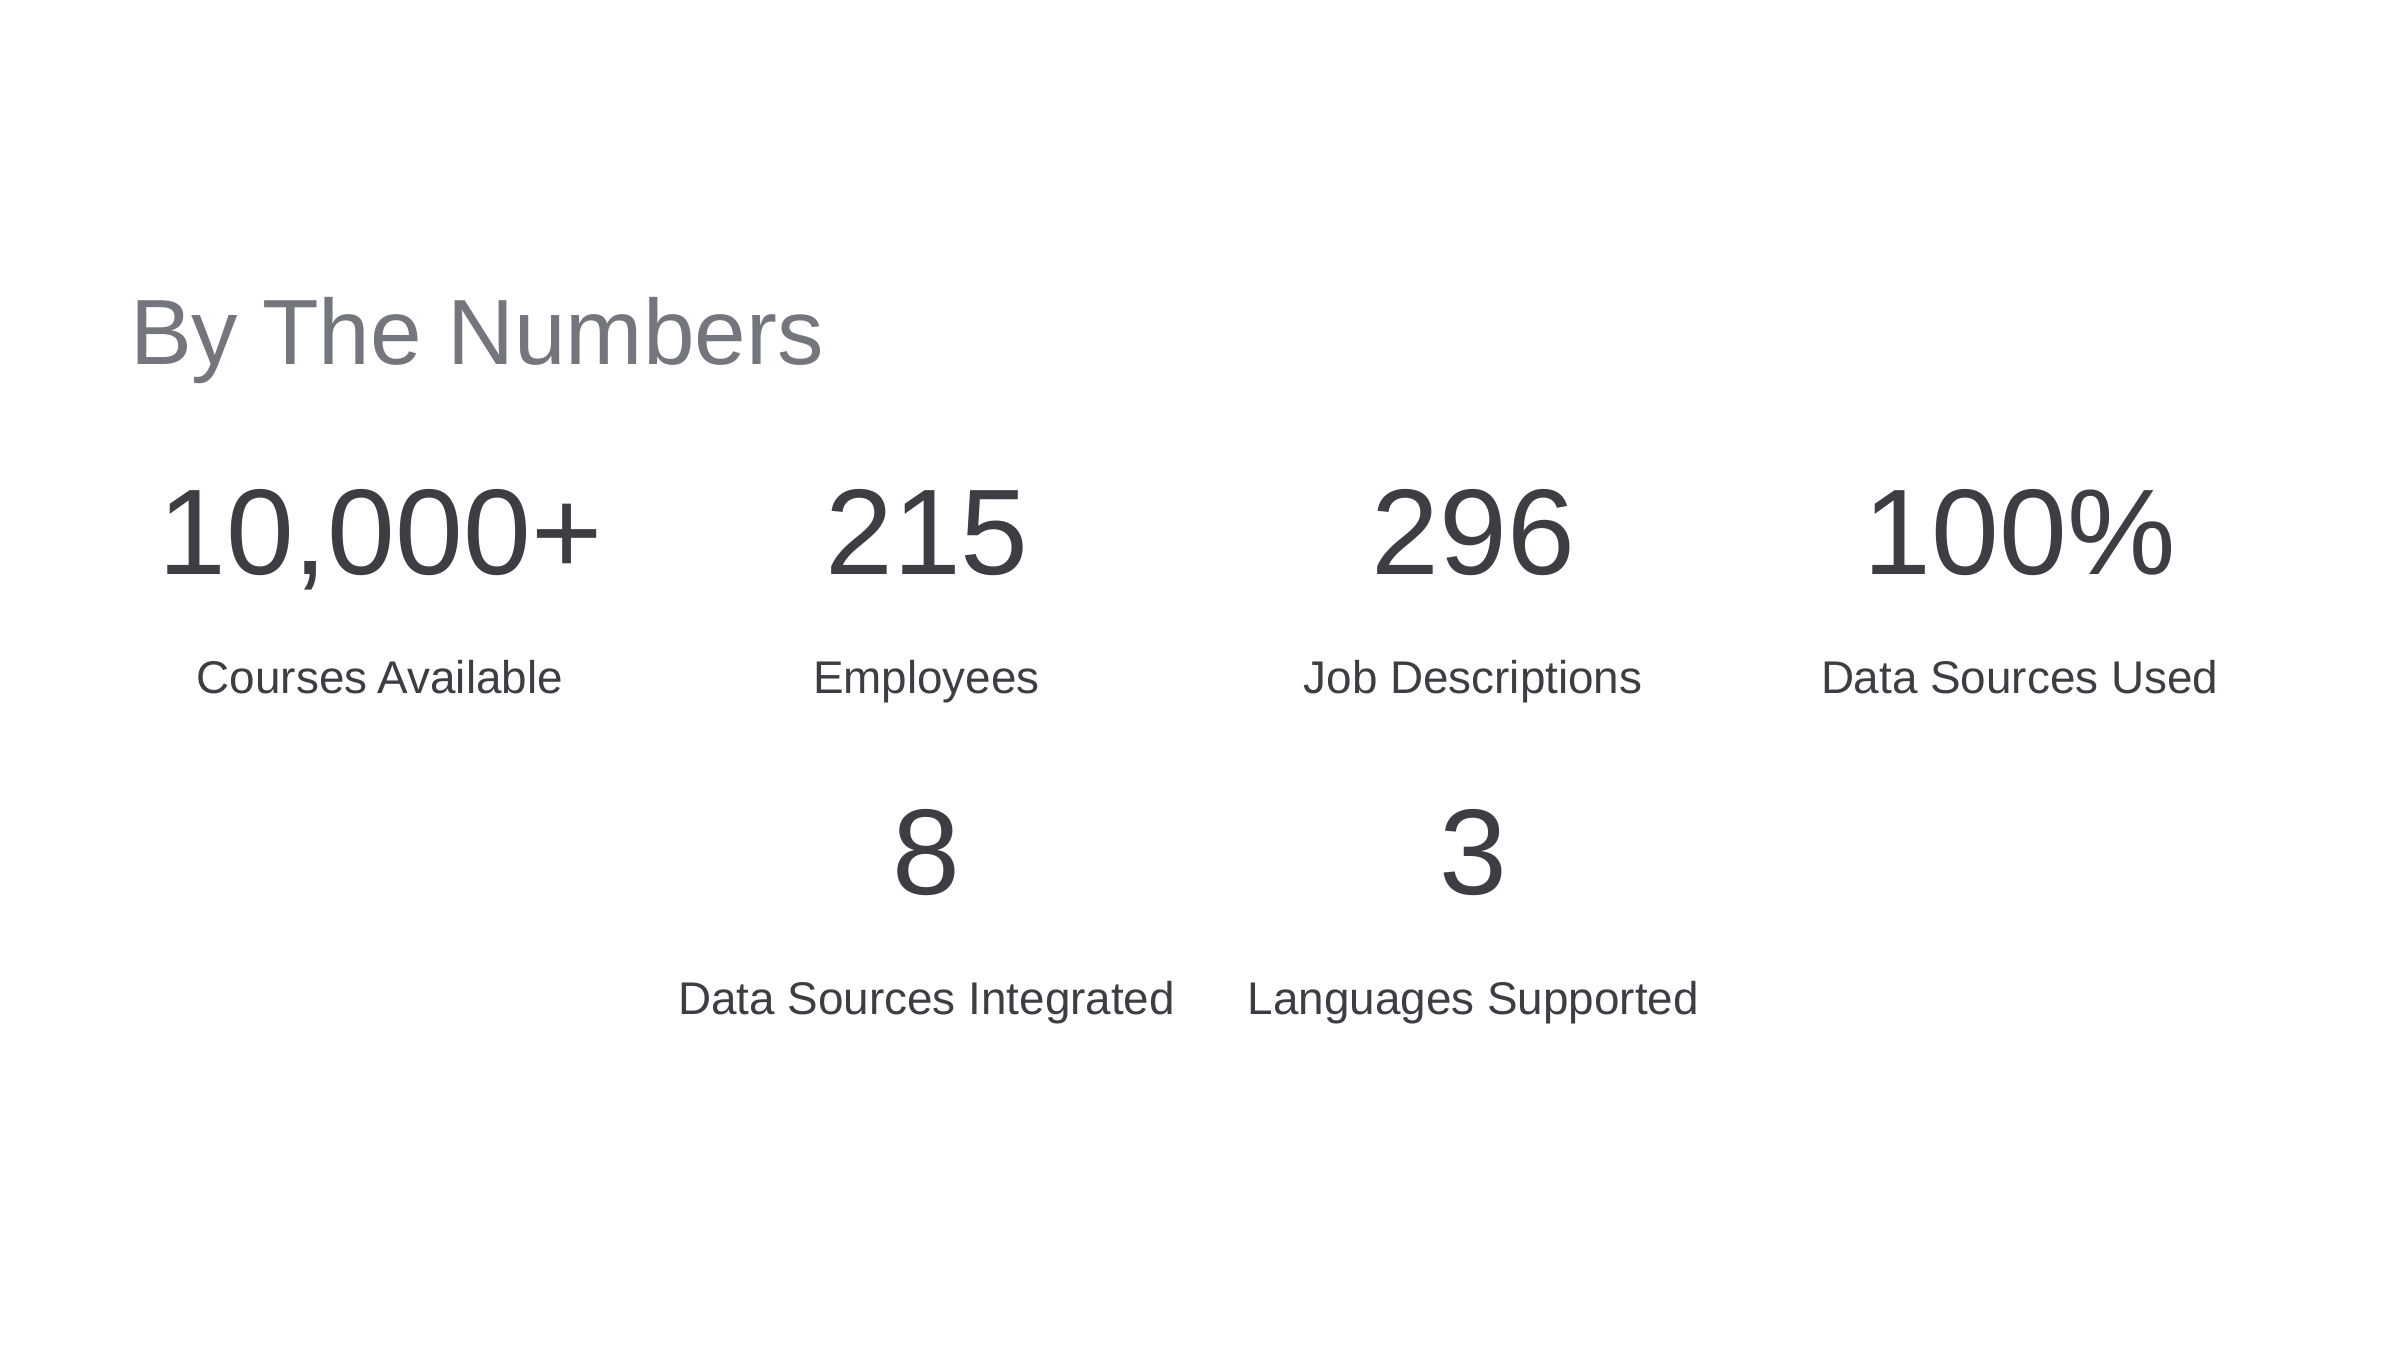

By The Numbers
10,000+
215
296
100%
Courses Available
Employees
Job Descriptions
Data Sources Used
8
3
Data Sources Integrated
Languages Supported